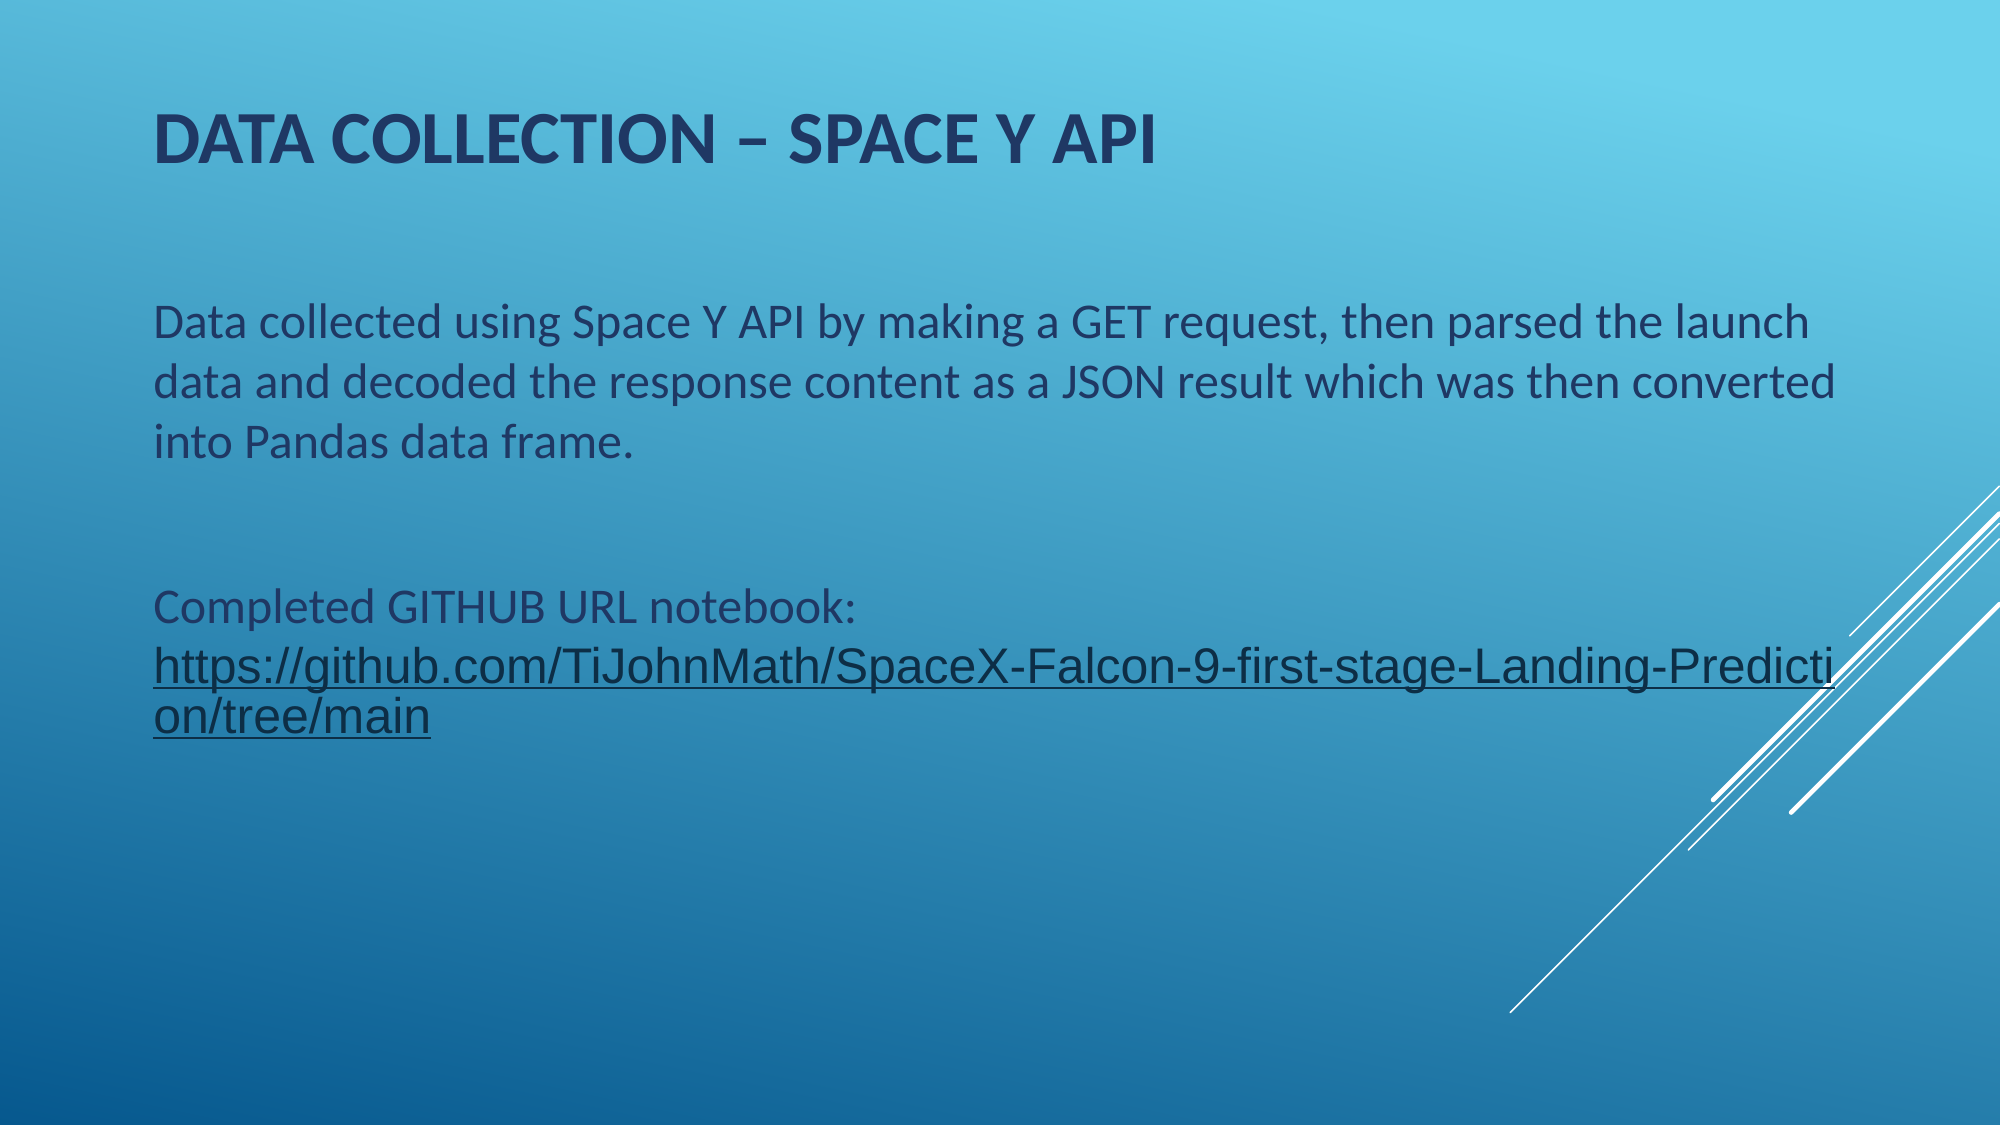

# Data Collection – Space Y API
Data collected using Space Y API by making a GET request, then parsed the launch data and decoded the response content as a JSON result which was then converted into Pandas data frame.

Completed GITHUB URL notebook: https://github.com/TiJohnMath/SpaceX-Falcon-9-first-stage-Landing-Prediction/tree/main